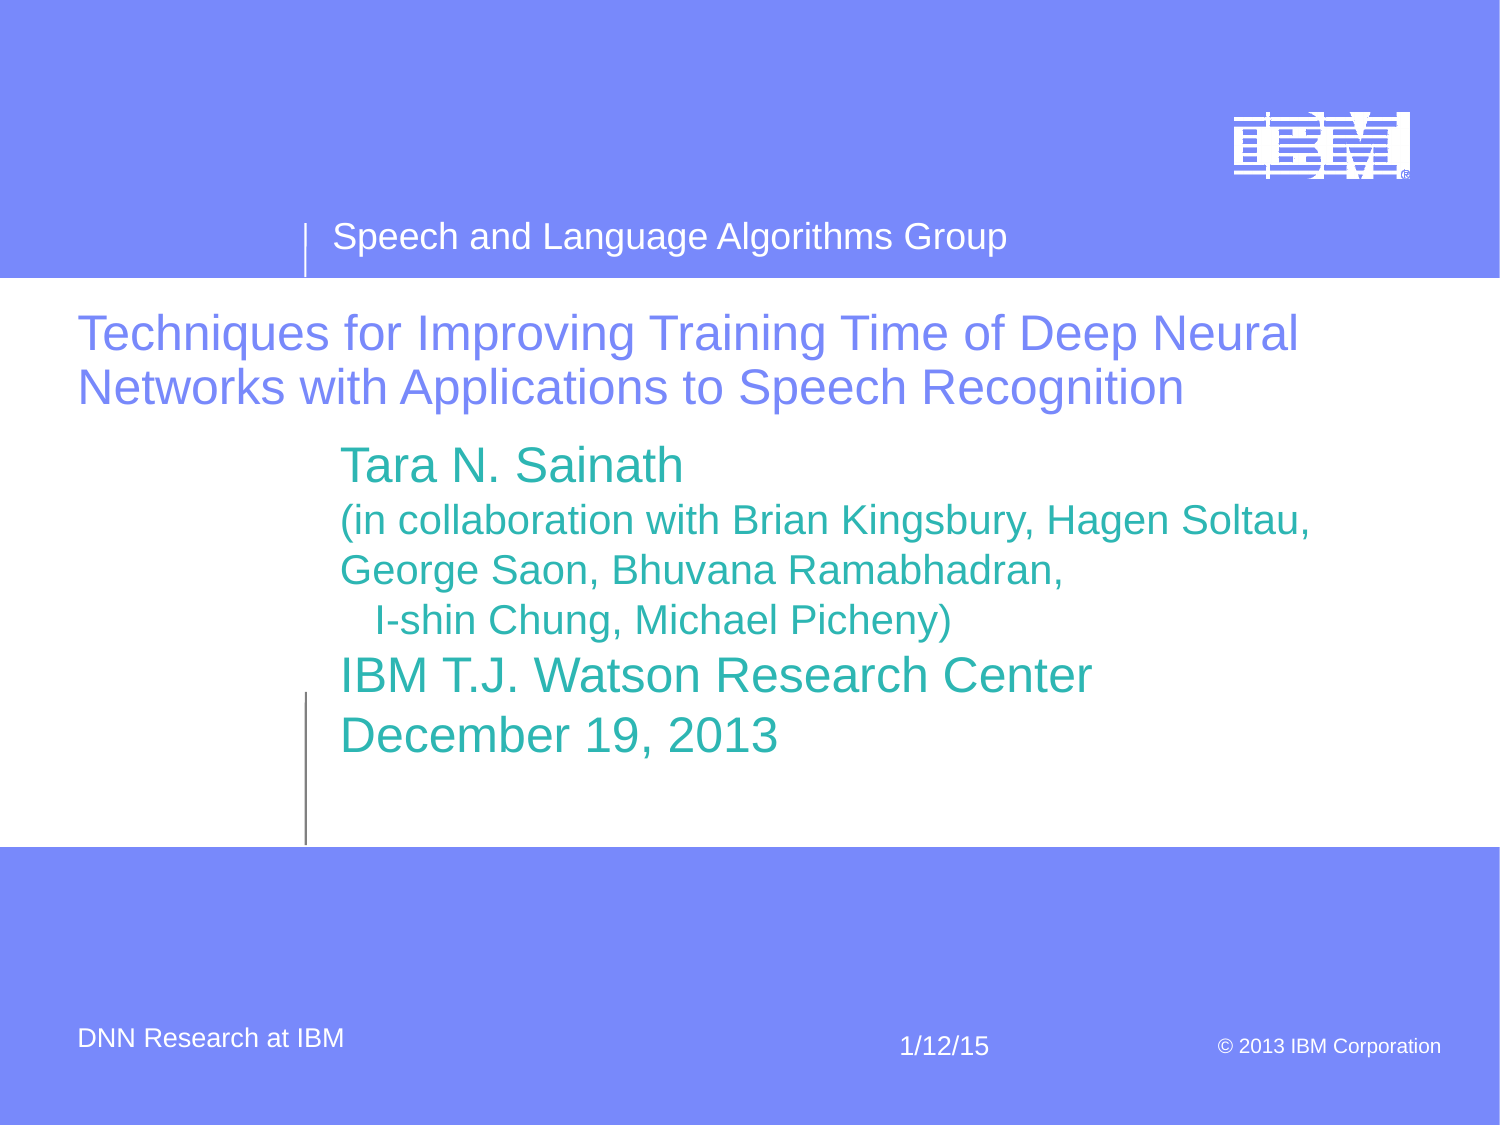

# Techniques for Improving Training Time of Deep Neural Networks with Applications to Speech Recognition
Tara N. Sainath
(in collaboration with Brian Kingsbury, Hagen Soltau,         George Saon, Bhuvana Ramabhadran,                                        I-shin Chung, Michael Picheny)
IBM T.J. Watson Research Center
December 19, 2013

DNN Research at IBM
1/12/15